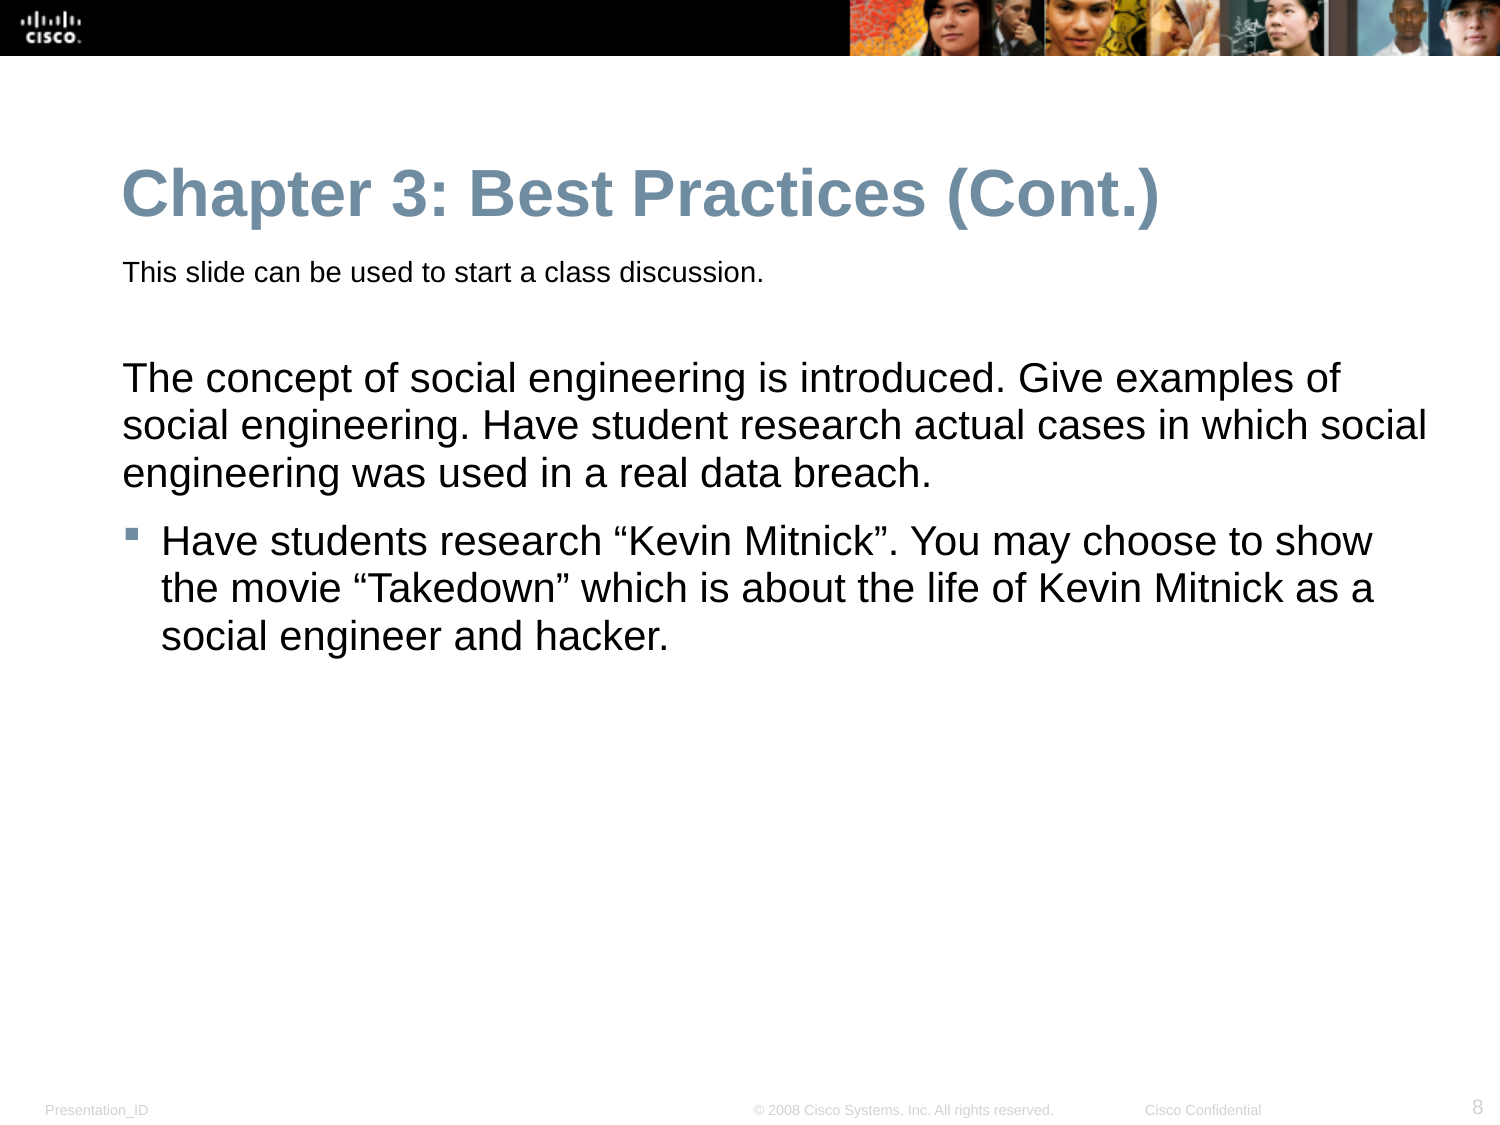

Chapter 3: Best Practices (Cont.)
This slide can be used to start a class discussion.
The concept of social engineering is introduced. Give examples of social engineering. Have student research actual cases in which social engineering was used in a real data breach.
Have students research “Kevin Mitnick”. You may choose to show the movie “Takedown” which is about the life of Kevin Mitnick as a social engineer and hacker.